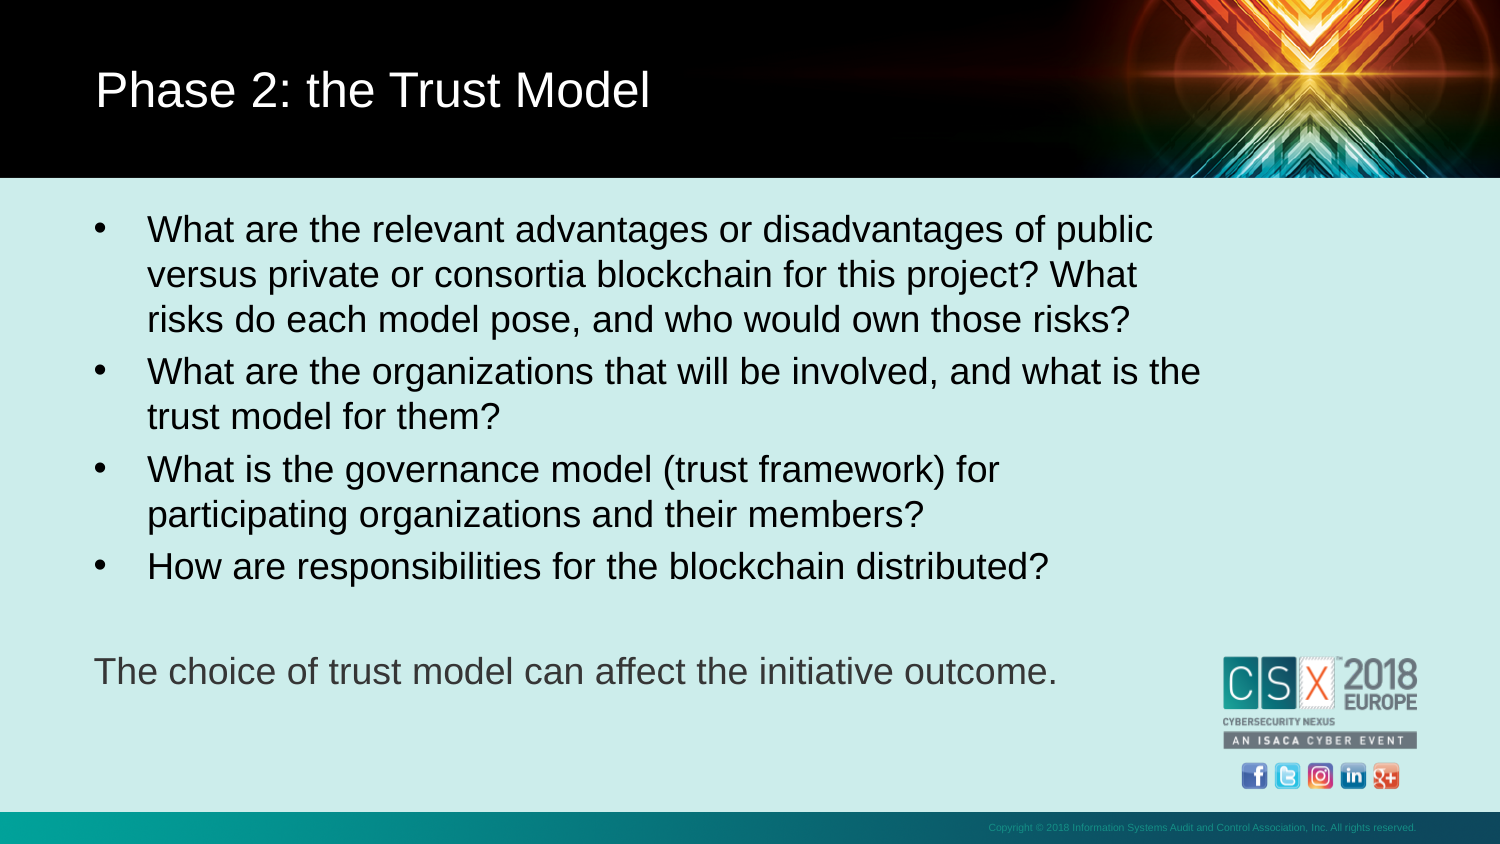

Phase 2: the Trust Model
What are the relevant advantages or disadvantages of public versus private or consortia blockchain for this project? What risks do each model pose, and who would own those risks?
What are the organizations that will be involved, and what is the trust model for them?
What is the governance model (trust framework) for participating organizations and their members?
How are responsibilities for the blockchain distributed?

The choice of trust model can affect the initiative outcome.